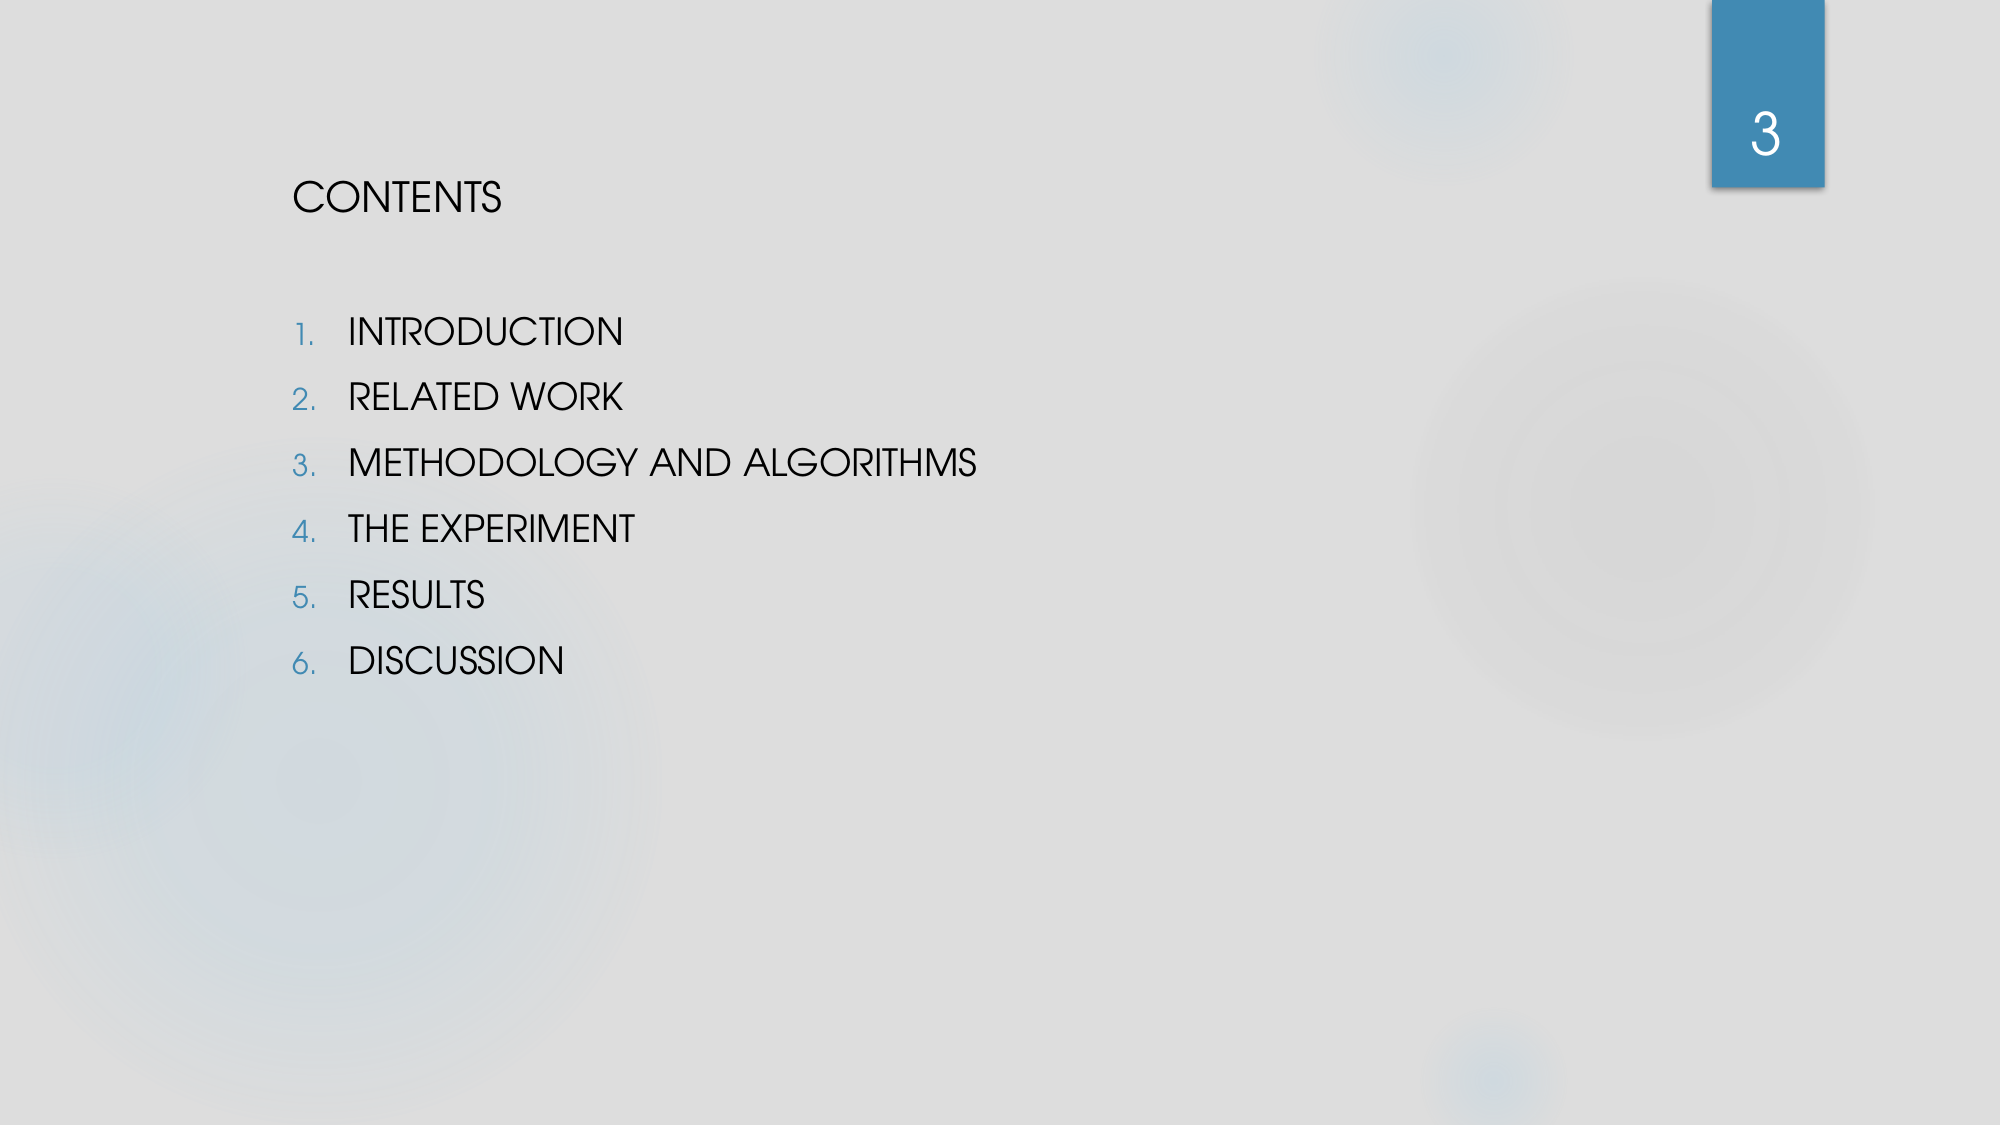

3
Contents

Introduction
Related work
Methodology and algorithms
The experiment
Results
Discussion